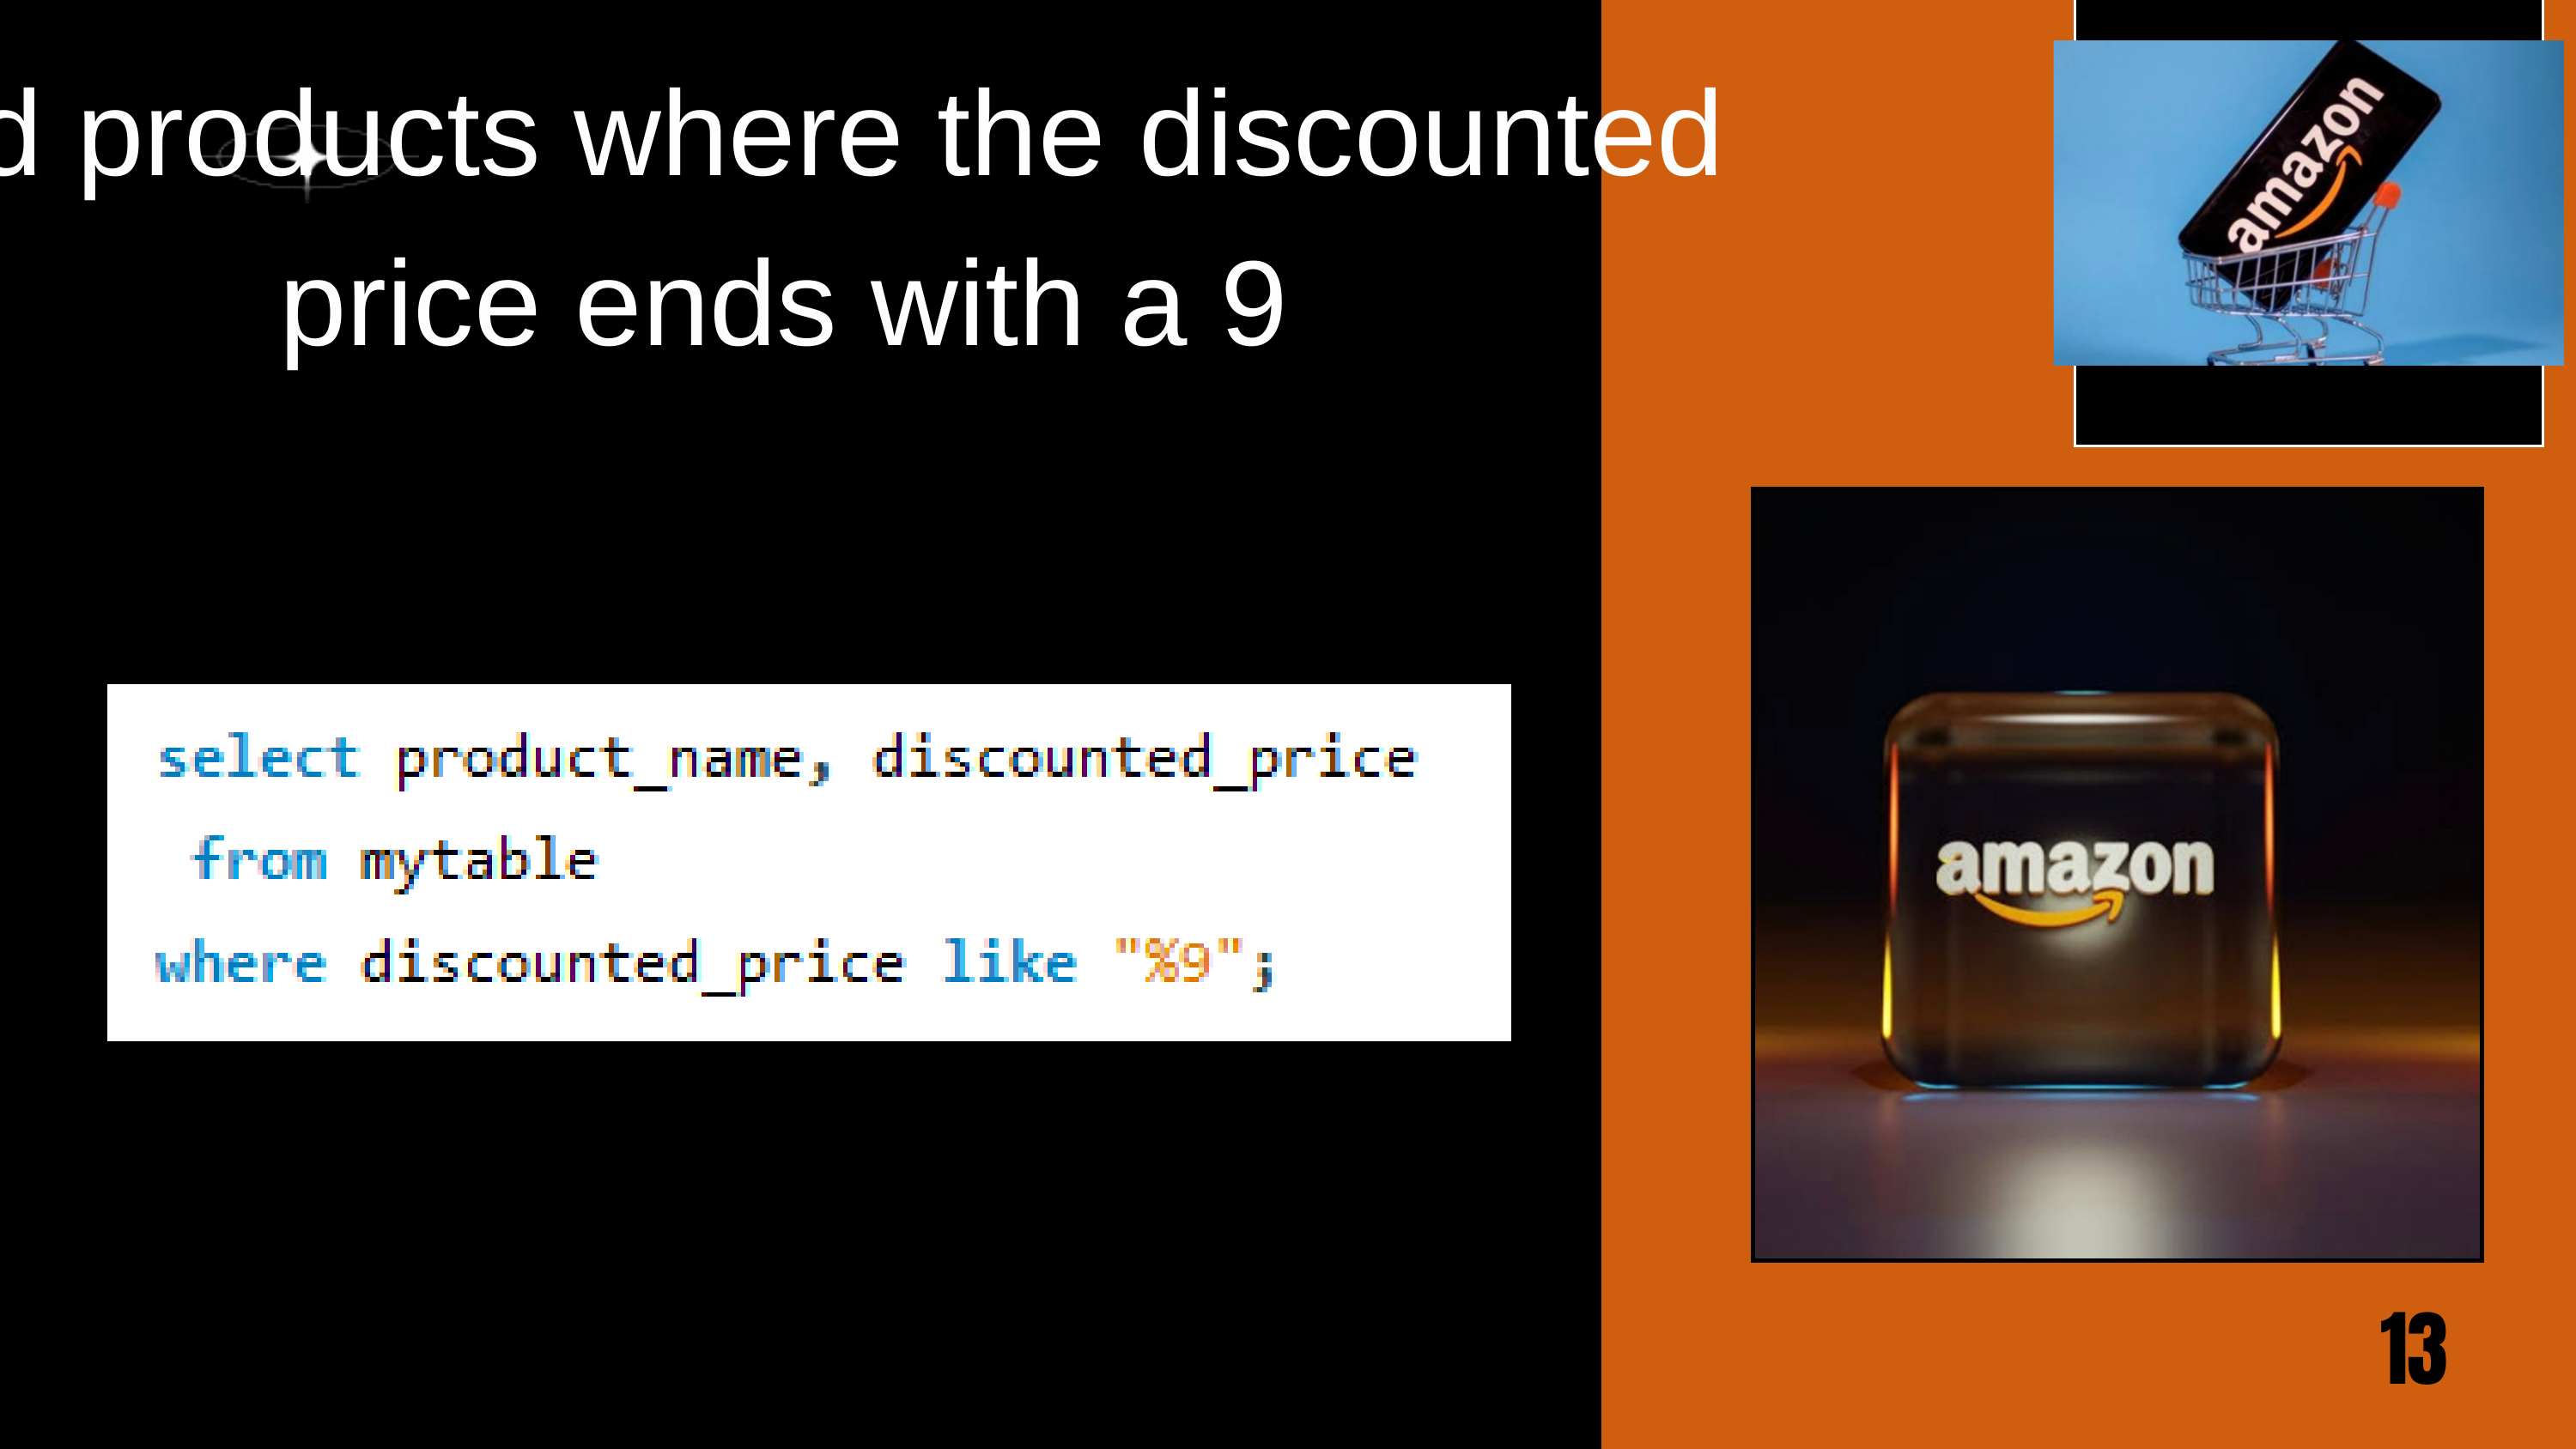

Find products where the discounted
price ends with a 9

13